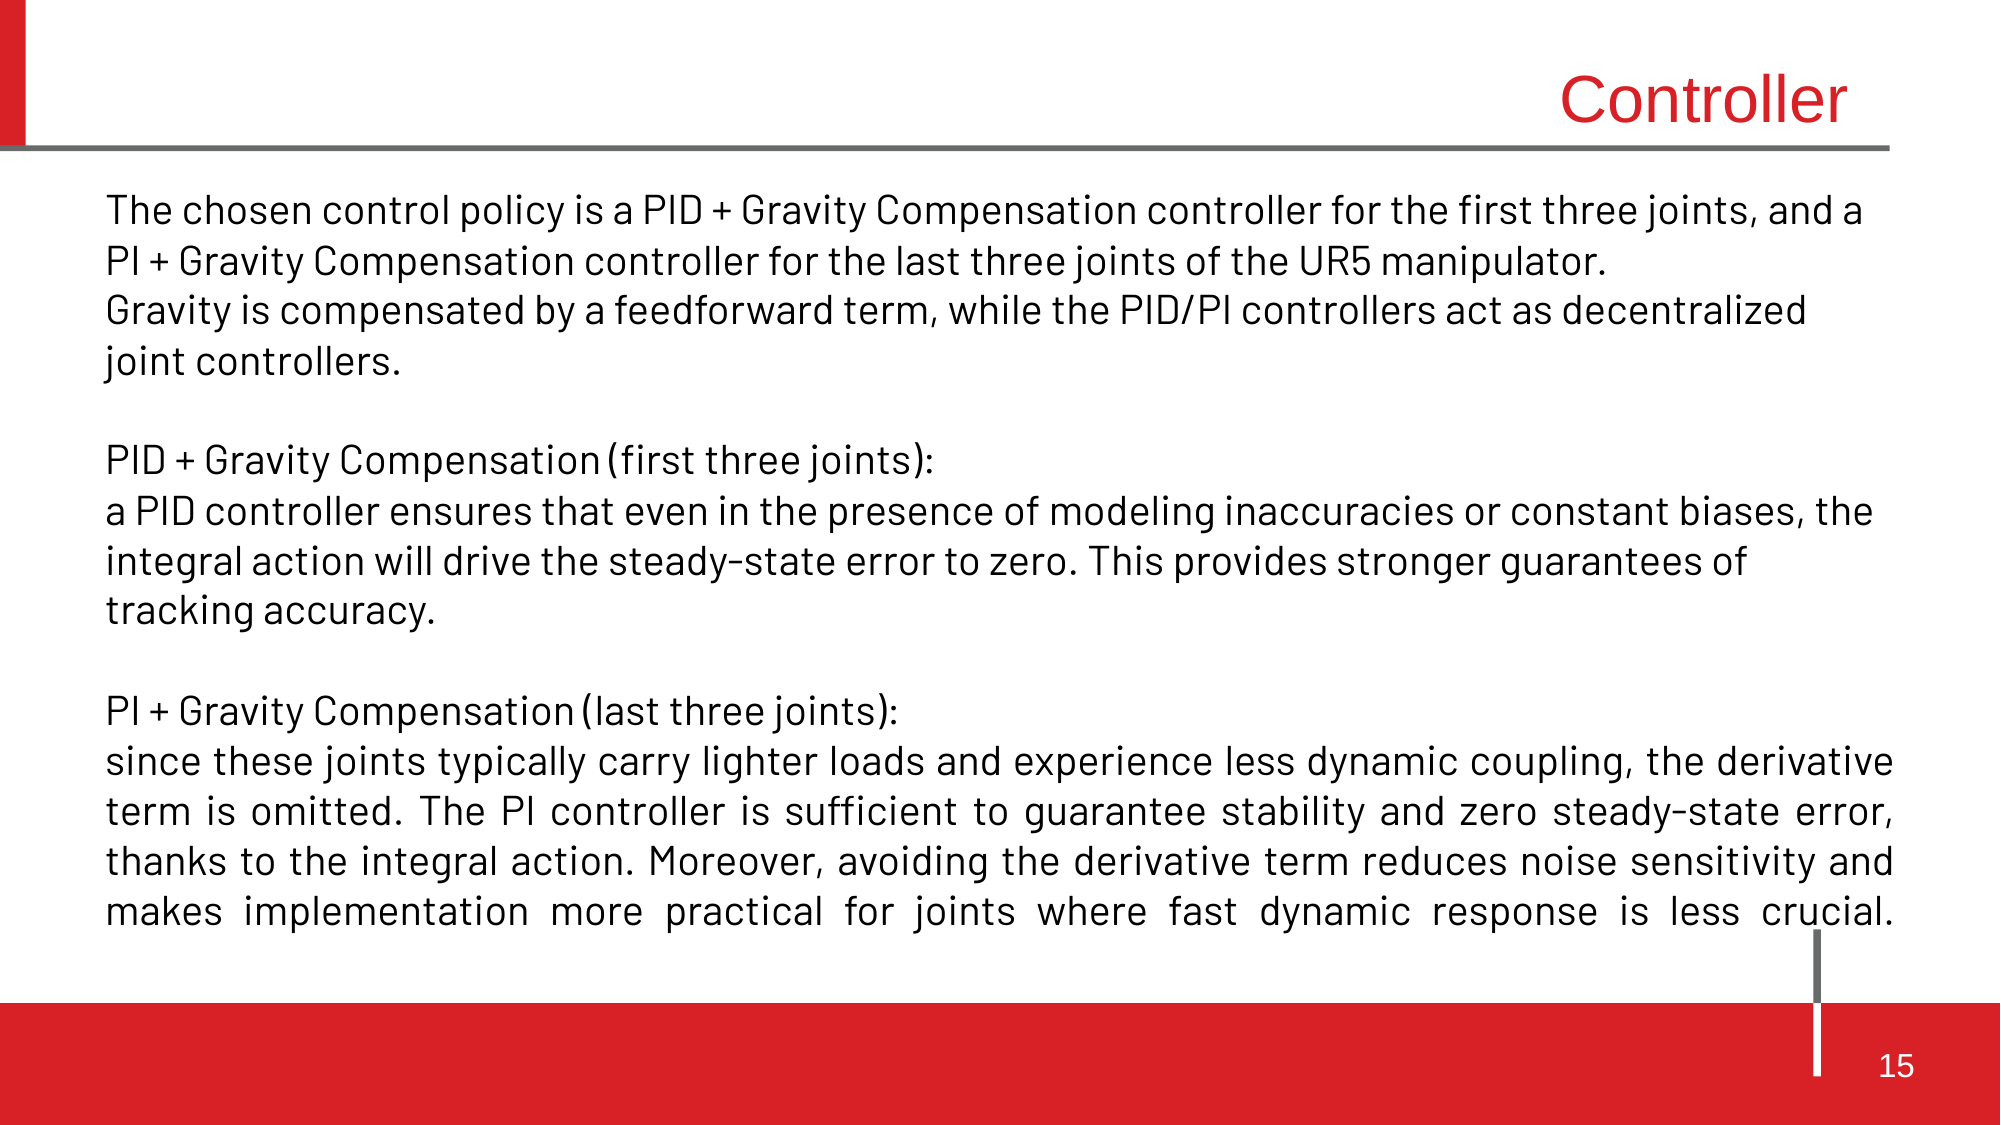

Controller

The chosen control policy is a PID + Gravity Compensation controller for the first three joints, and a PI + Gravity Compensation controller for the last three joints of the UR5 manipulator.
Gravity is compensated by a feedforward term, while the PID/PI controllers act as decentralized joint controllers.

PID + Gravity Compensation (first three joints):
a PID controller ensures that even in the presence of modeling inaccuracies or constant biases, the integral action will drive the steady-state error to zero. This provides stronger guarantees of tracking accuracy.

PI + Gravity Compensation (last three joints):
since these joints typically carry lighter loads and experience less dynamic coupling, the derivative term is omitted. The PI controller is sufficient to guarantee stability and zero steady-state error, thanks to the integral action. Moreover, avoiding the derivative term reduces noise sensitivity and makes implementation more practical for joints where fast dynamic response is less crucial.

15